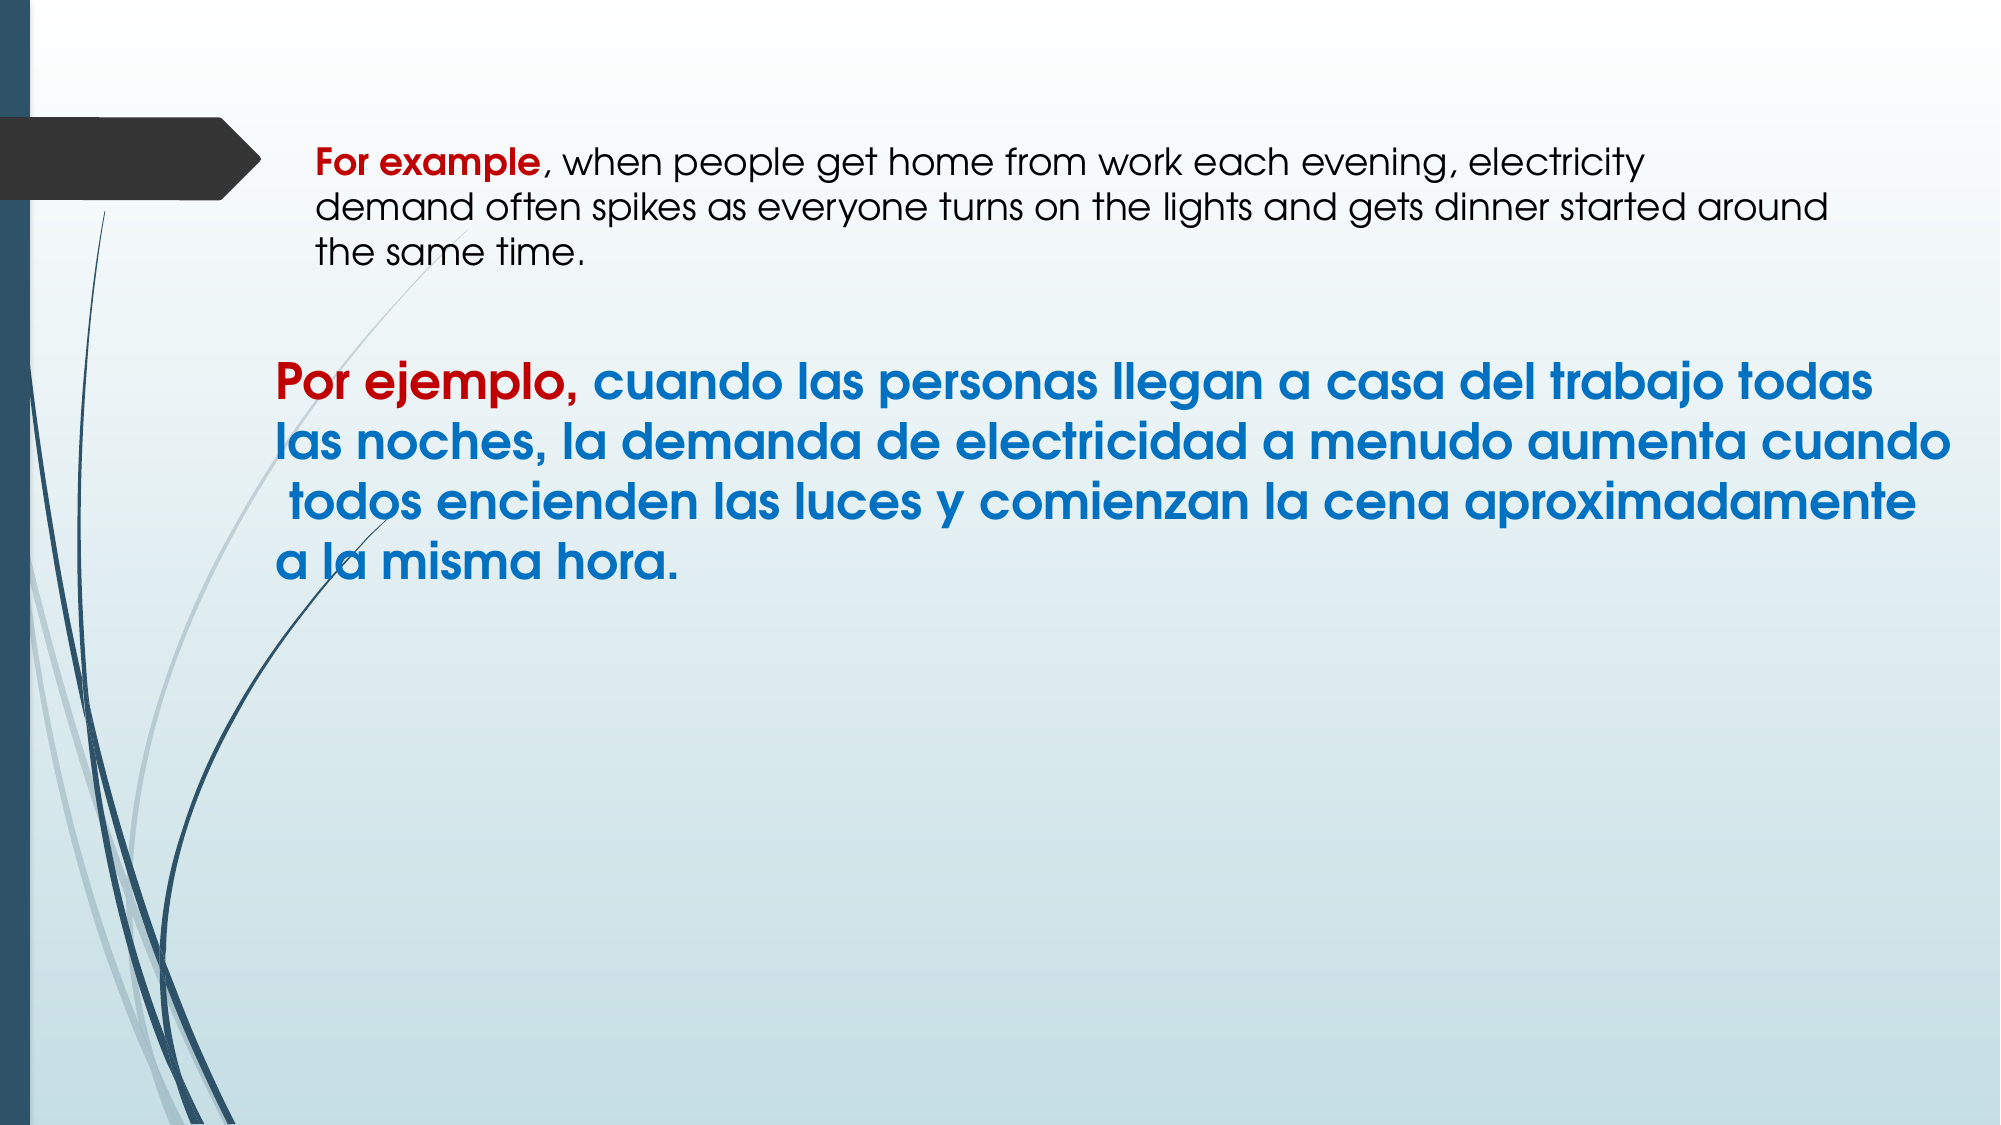

For example, when people get home from work each evening, electricity
demand often spikes as everyone turns on the lights and gets dinner started around
the same time.
Por ejemplo, cuando las personas llegan a casa del trabajo todas
las noches, la demanda de electricidad a menudo aumenta cuando
 todos encienden las luces y comienzan la cena aproximadamente
a la misma hora.